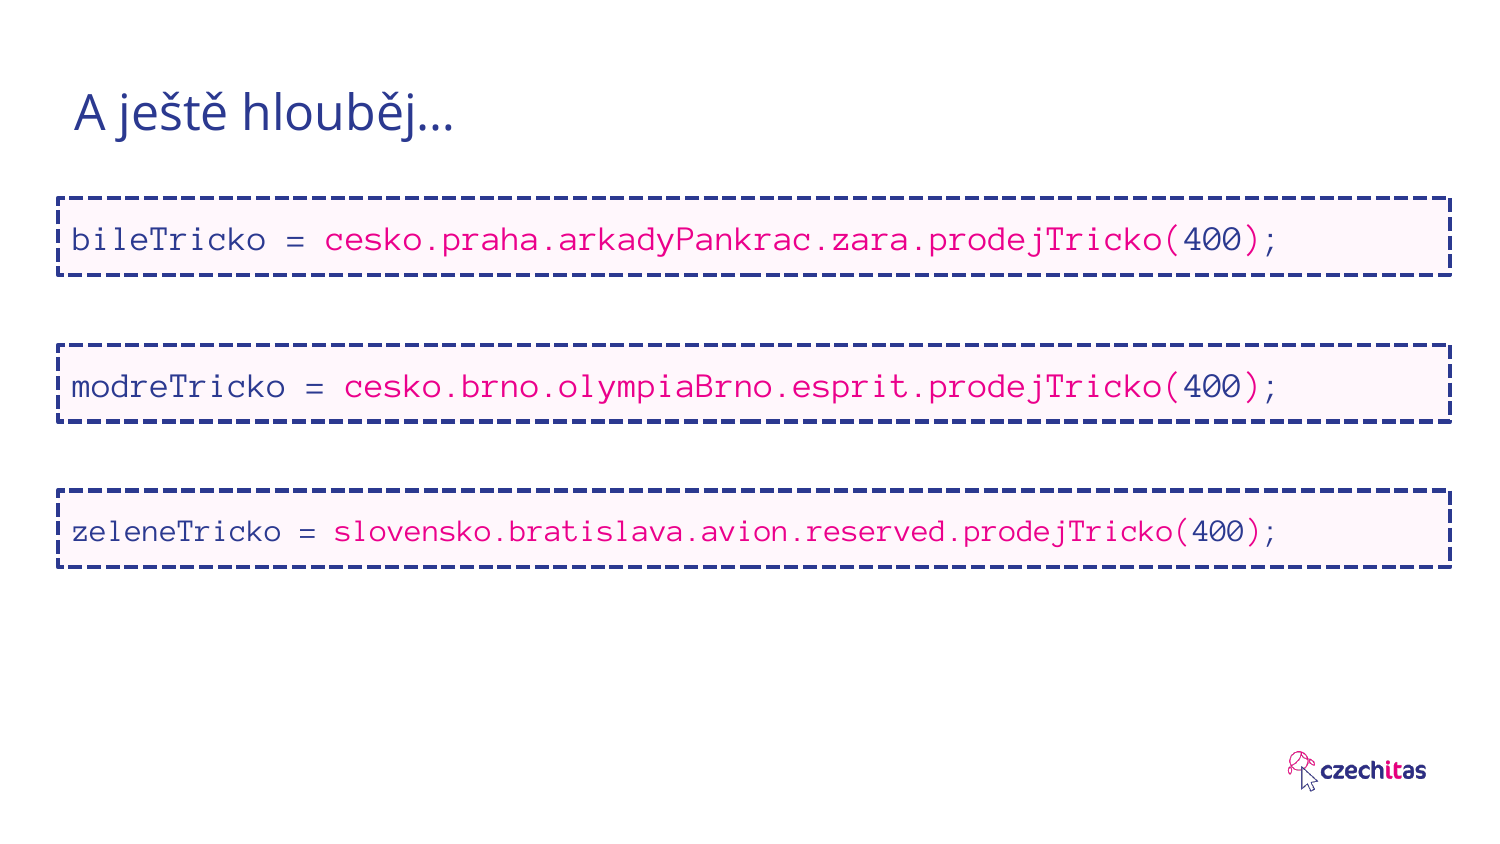

# A ještě hlouběj…
bileTricko = cesko.praha.arkadyPankrac.zara.prodejTricko(400);
modreTricko = cesko.brno.olympiaBrno.esprit.prodejTricko(400);
zeleneTricko = slovensko.bratislava.avion.reserved.prodejTricko(400);